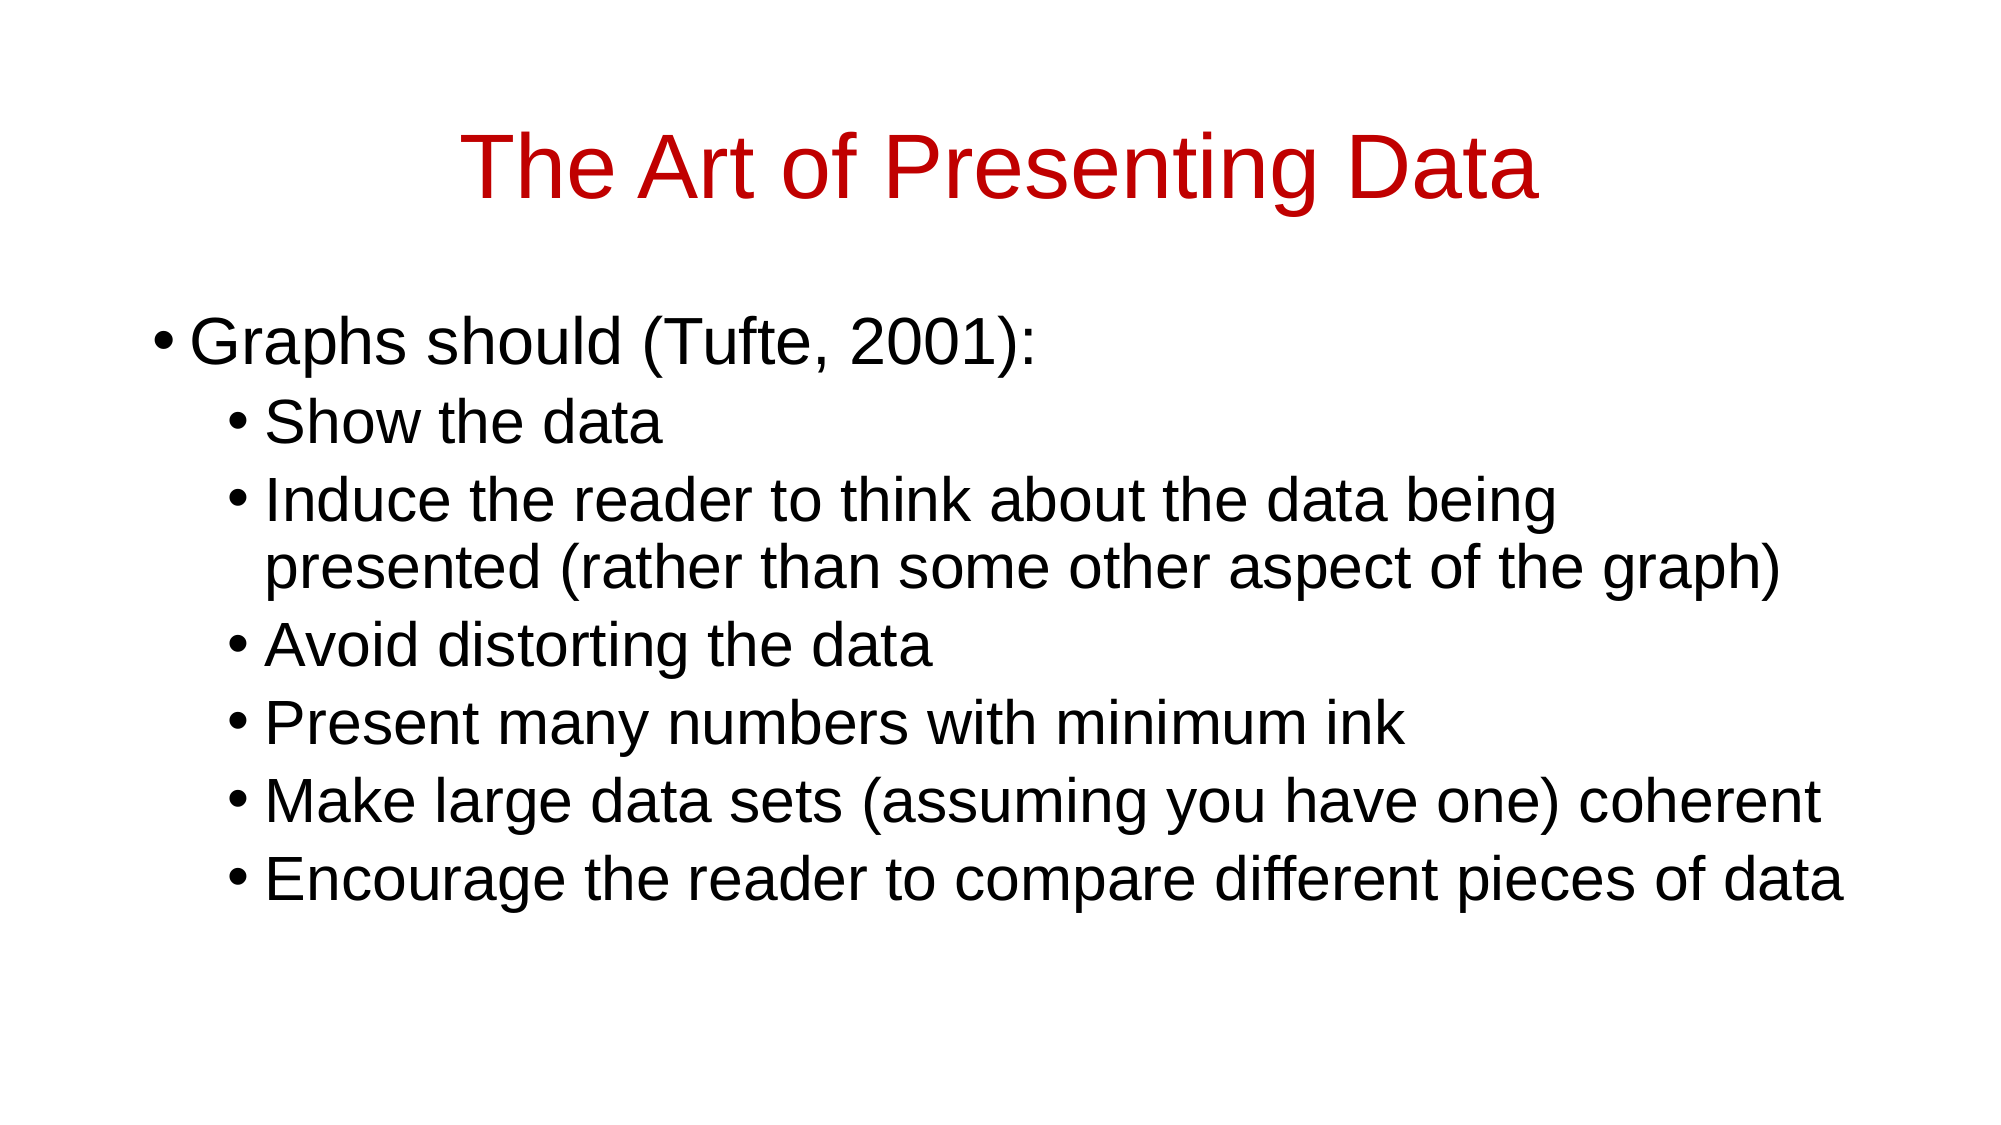

# The Art of Presenting Data
Graphs should (Tufte, 2001):
Show the data
Induce the reader to think about the data being presented (rather than some other aspect of the graph)
Avoid distorting the data
Present many numbers with minimum ink
Make large data sets (assuming you have one) coherent
Encourage the reader to compare different pieces of data